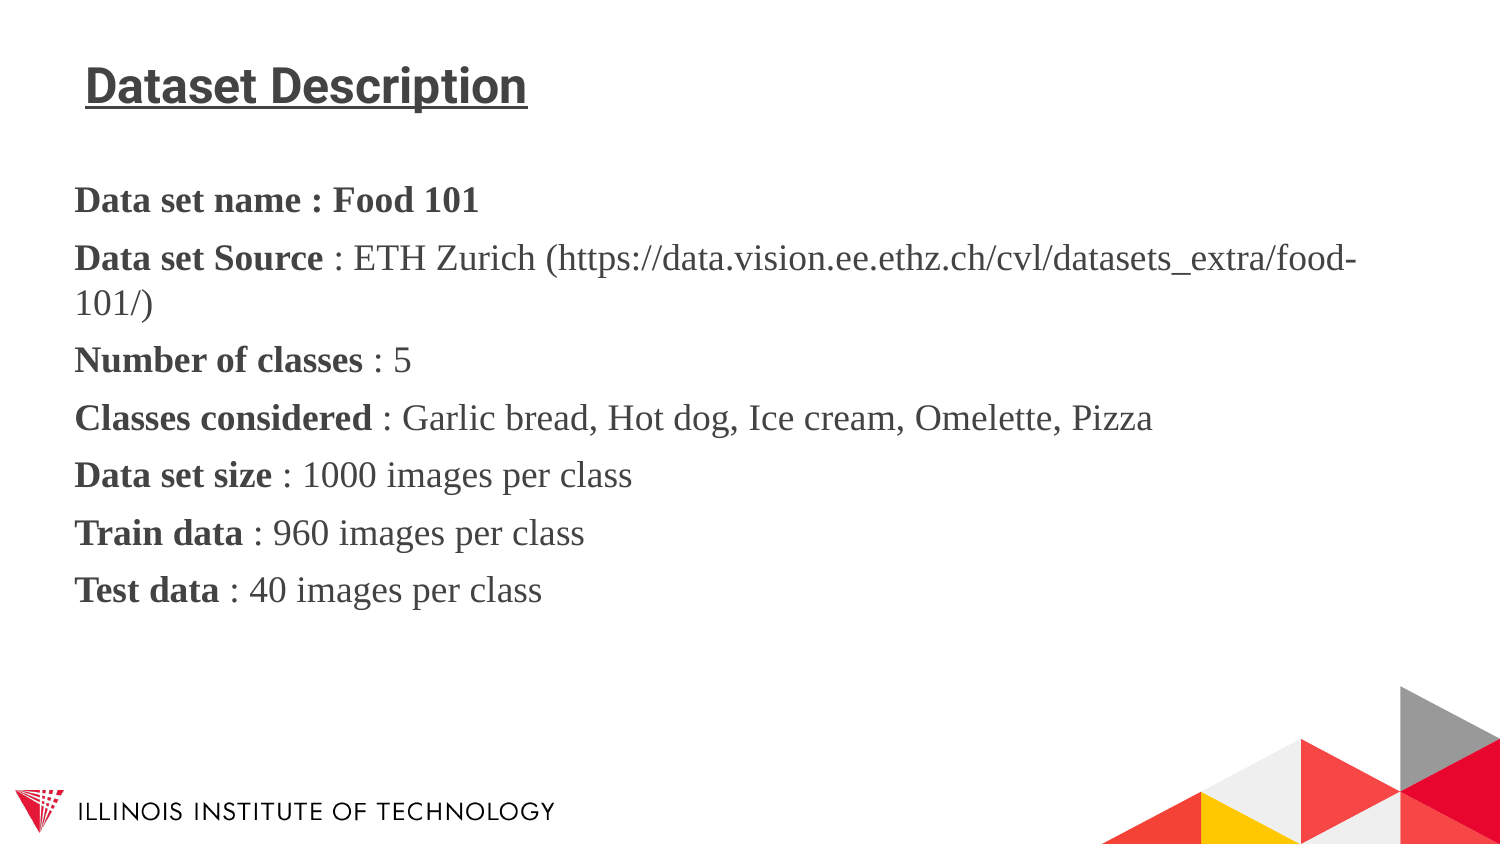

Dataset Description
Data set name : Food 101
Data set Source : ETH Zurich (https://data.vision.ee.ethz.ch/cvl/datasets_extra/food-101/)
Number of classes : 5
Classes considered : Garlic bread, Hot dog, Ice cream, Omelette, Pizza
Data set size : 1000 images per class
Train data : 960 images per class
Test data : 40 images per class